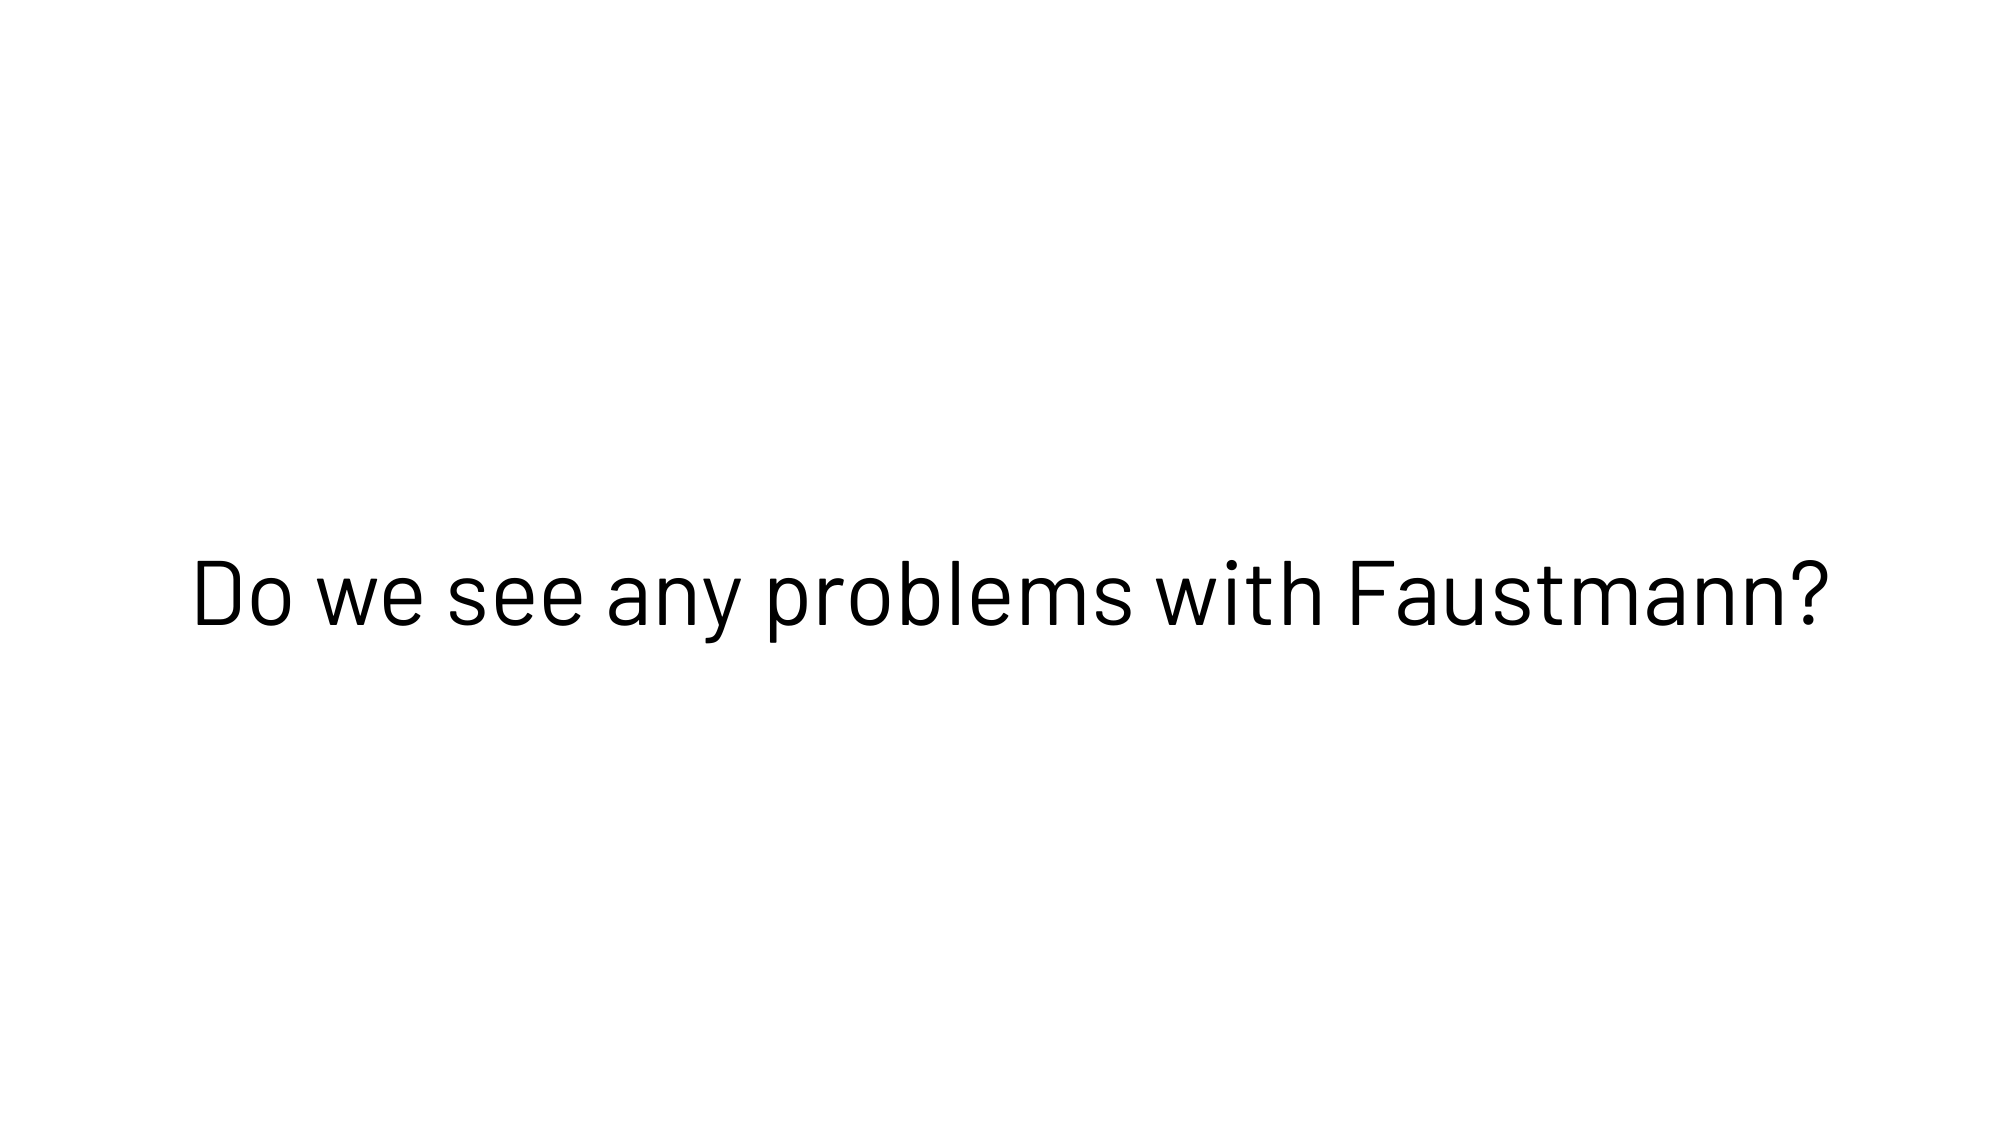

# Do we see any problems with Faustmann?